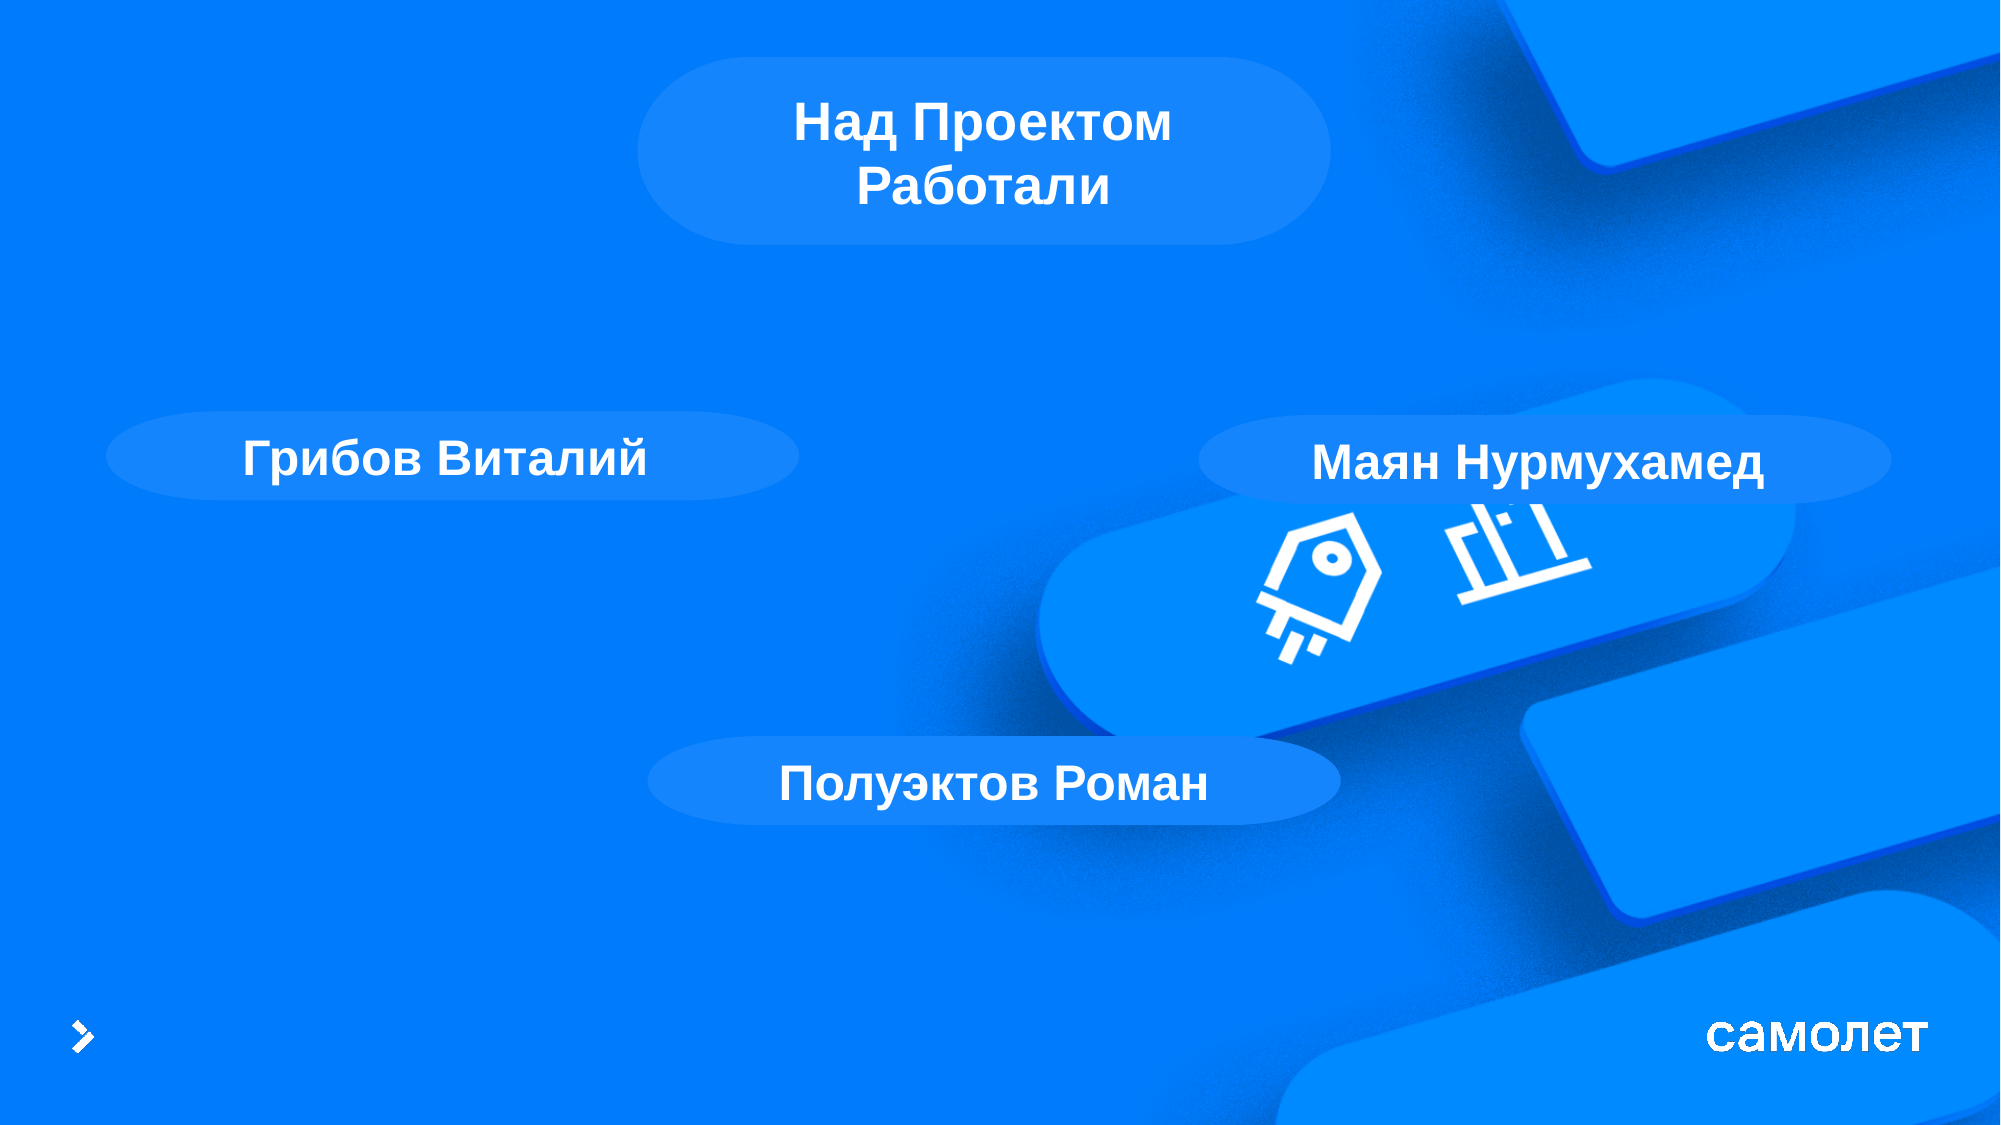

Над Проектом Работали
Грибов Виталий
Маян Нурмухамед
Полуэктов Роман